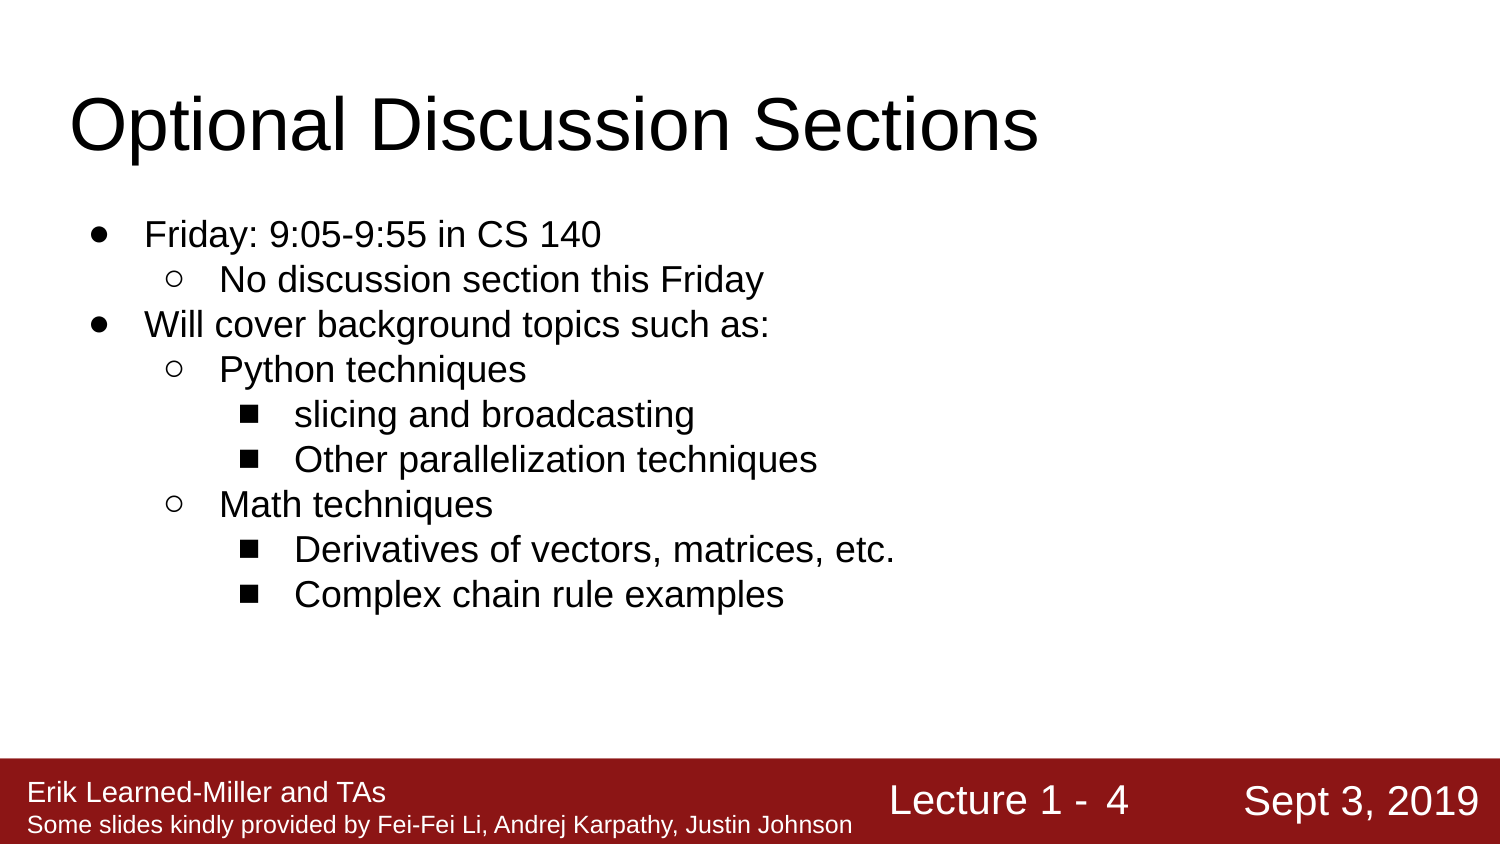

Optional Discussion Sections

Friday: 9:05-9:55 in CS 140
No discussion section this Friday
Will cover background topics such as:
Python techniques
slicing and broadcasting
Other parallelization techniques
Math techniques
Derivatives of vectors, matrices, etc.
Complex chain rule examples

4